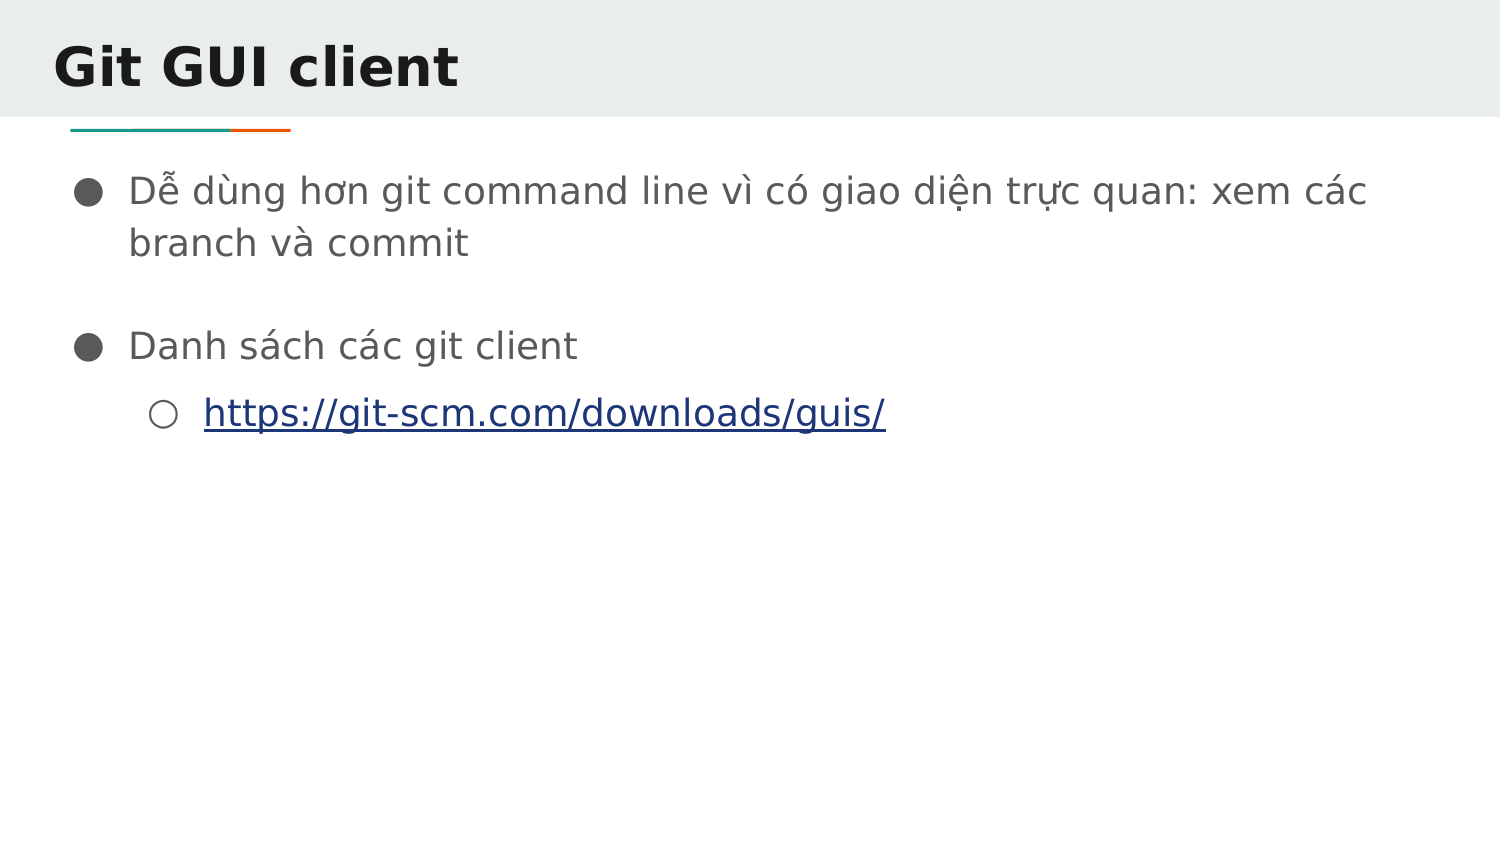

# Git GUI client
Dễ dùng hơn git command line vì có giao diện trực quan: xem các branch và commit

Danh sách các git client
https://git-scm.com/downloads/guis/